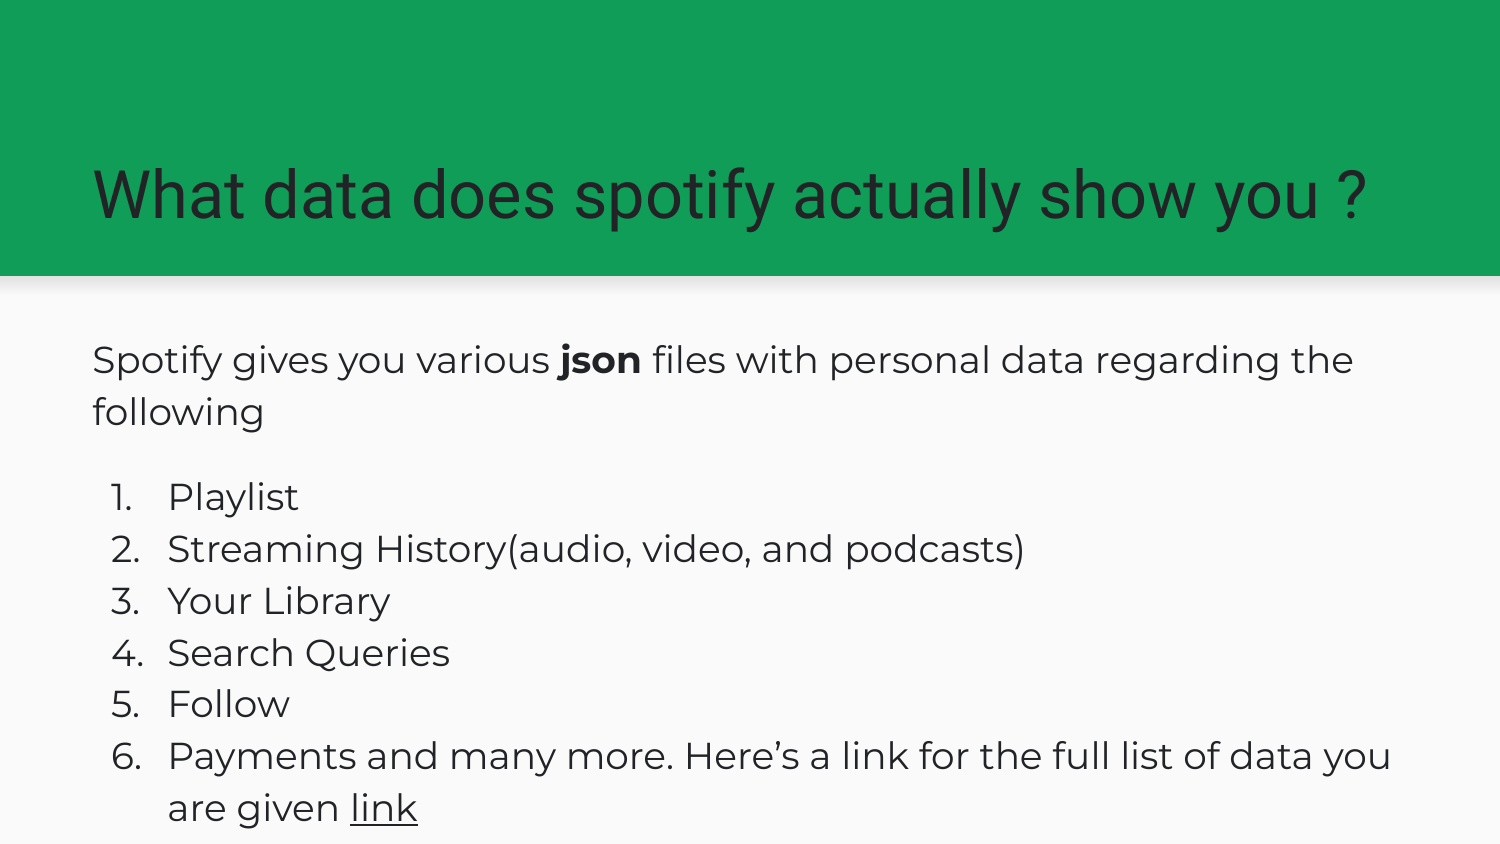

# What data does spotify actually show you ?
Spotify gives you various json files with personal data regarding the following
Playlist
Streaming History(audio, video, and podcasts)
Your Library
Search Queries
Follow
Payments and many more. Here’s a link for the full list of data you are given link